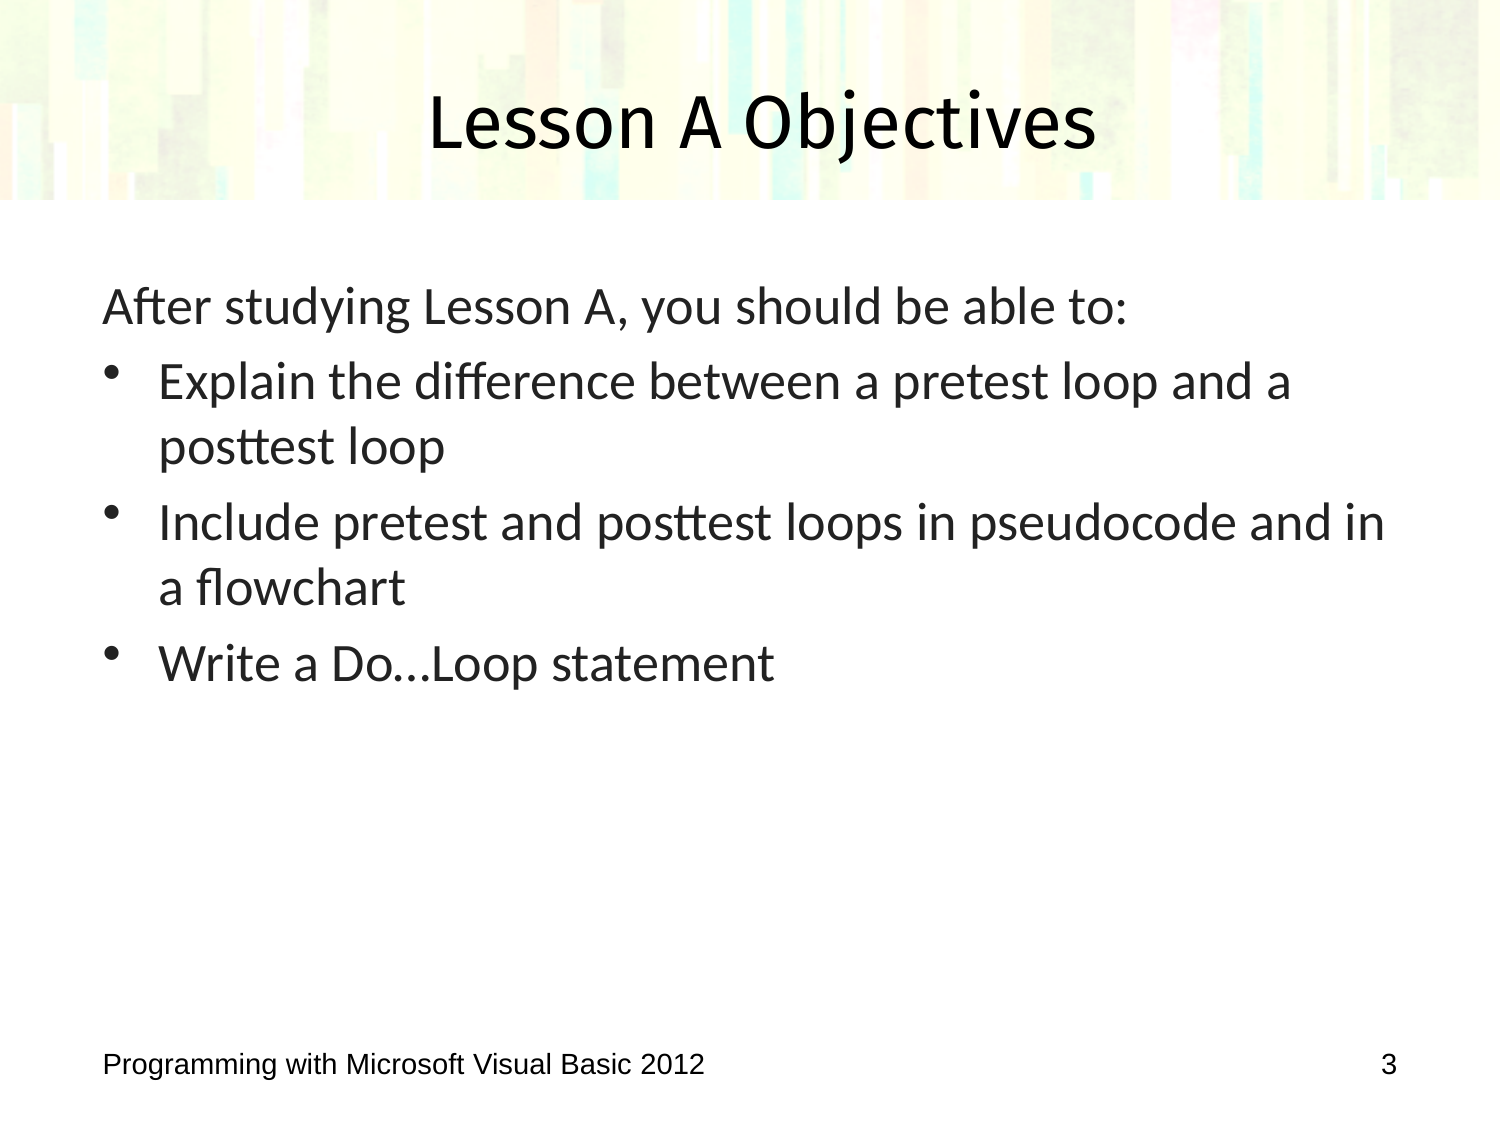

# Lesson A Objectives
After studying Lesson A, you should be able to:
Explain the difference between a pretest loop and a posttest loop
Include pretest and posttest loops in pseudocode and in a flowchart
Write a Do…Loop statement
Programming with Microsoft Visual Basic 2012
3